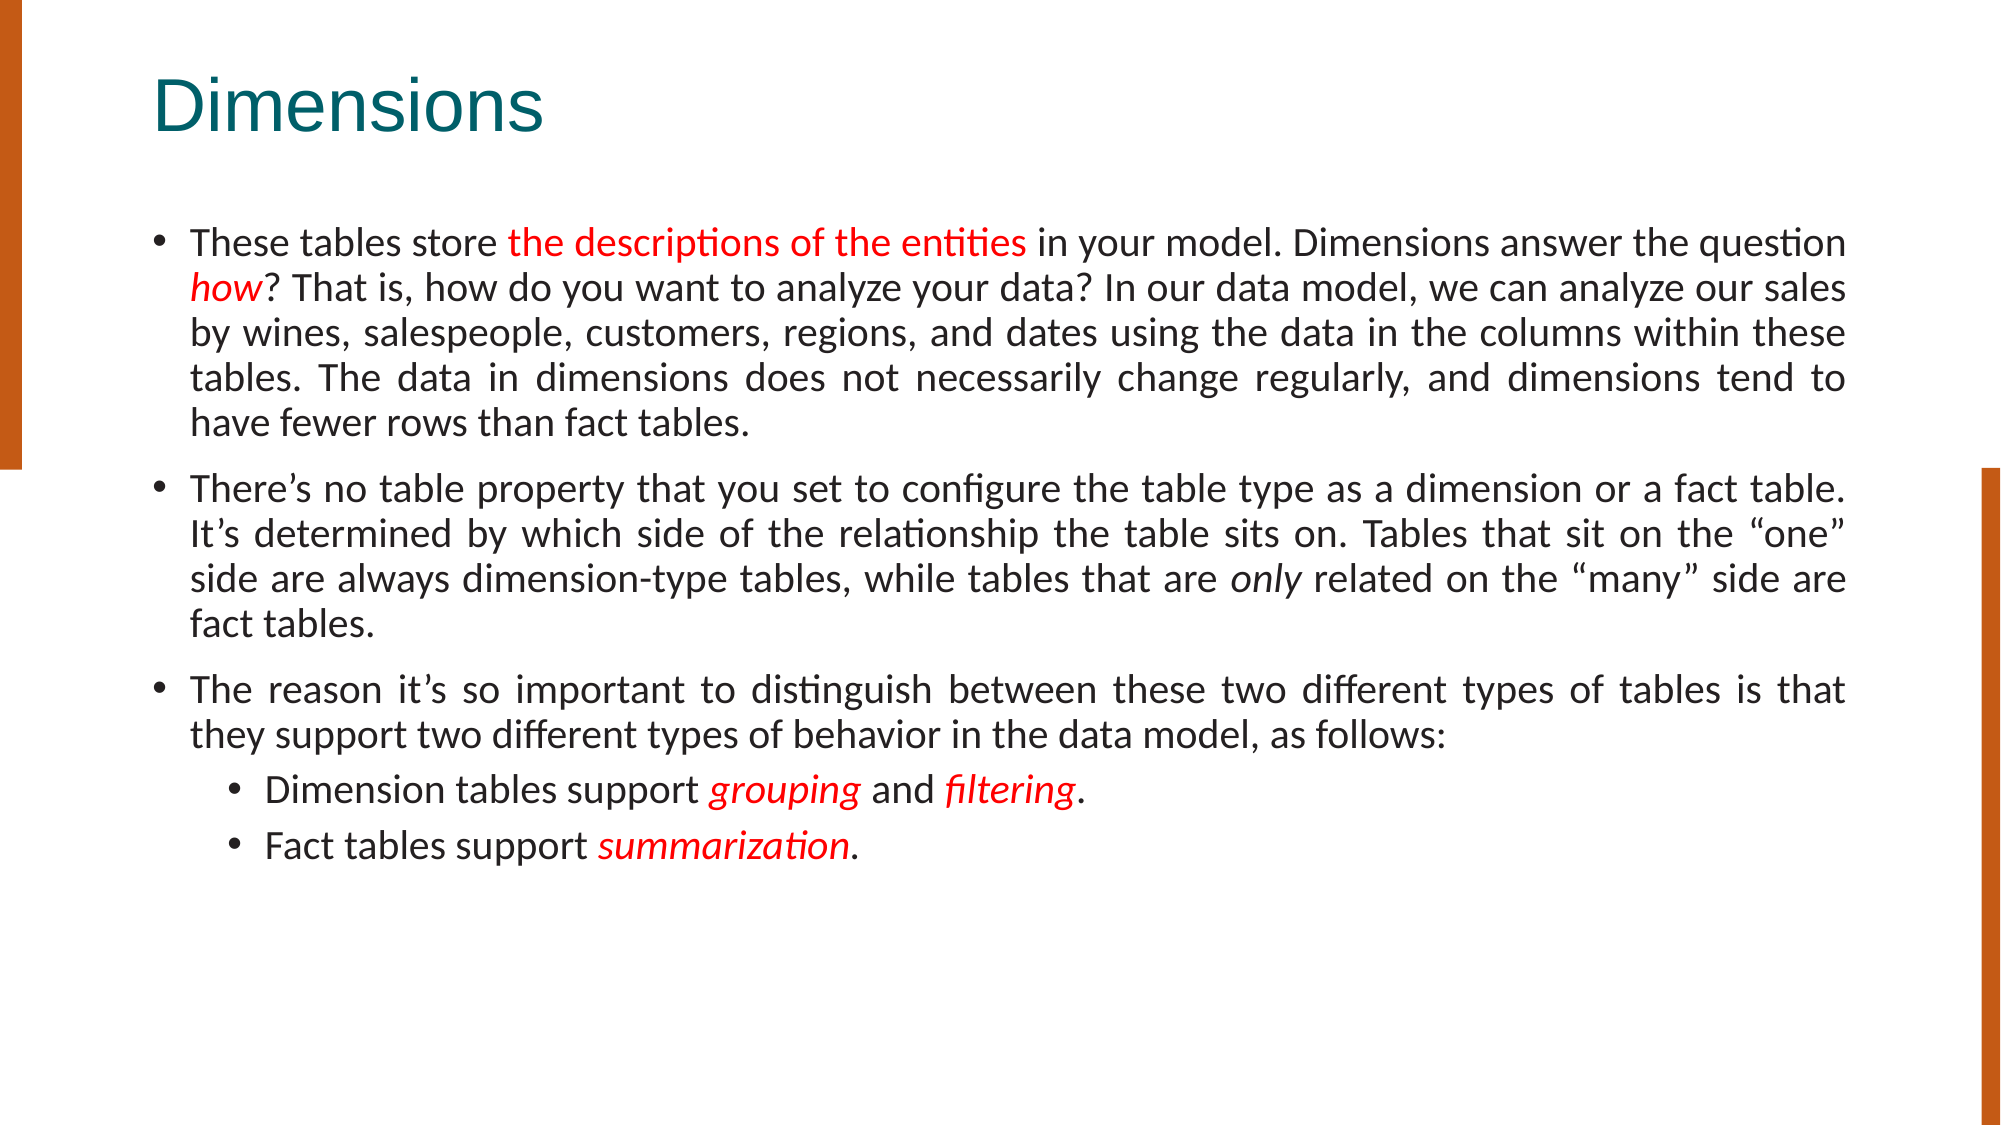

# Dimensions
These tables store the descriptions of the entities in your model. Dimensions answer the question how? That is, how do you want to analyze your data? In our data model, we can analyze our sales by wines, salespeople, customers, regions, and dates using the data in the columns within these tables. The data in dimensions does not necessarily change regularly, and dimensions tend to have fewer rows than fact tables.
There’s no table property that you set to configure the table type as a dimension or a fact table. It’s determined by which side of the relationship the table sits on. Tables that sit on the “one” side are always dimension-type tables, while tables that are only related on the “many” side are fact tables.
The reason it’s so important to distinguish between these two different types of tables is that they support two different types of behavior in the data model, as follows:
Dimension tables support grouping and filtering.
Fact tables support summarization.